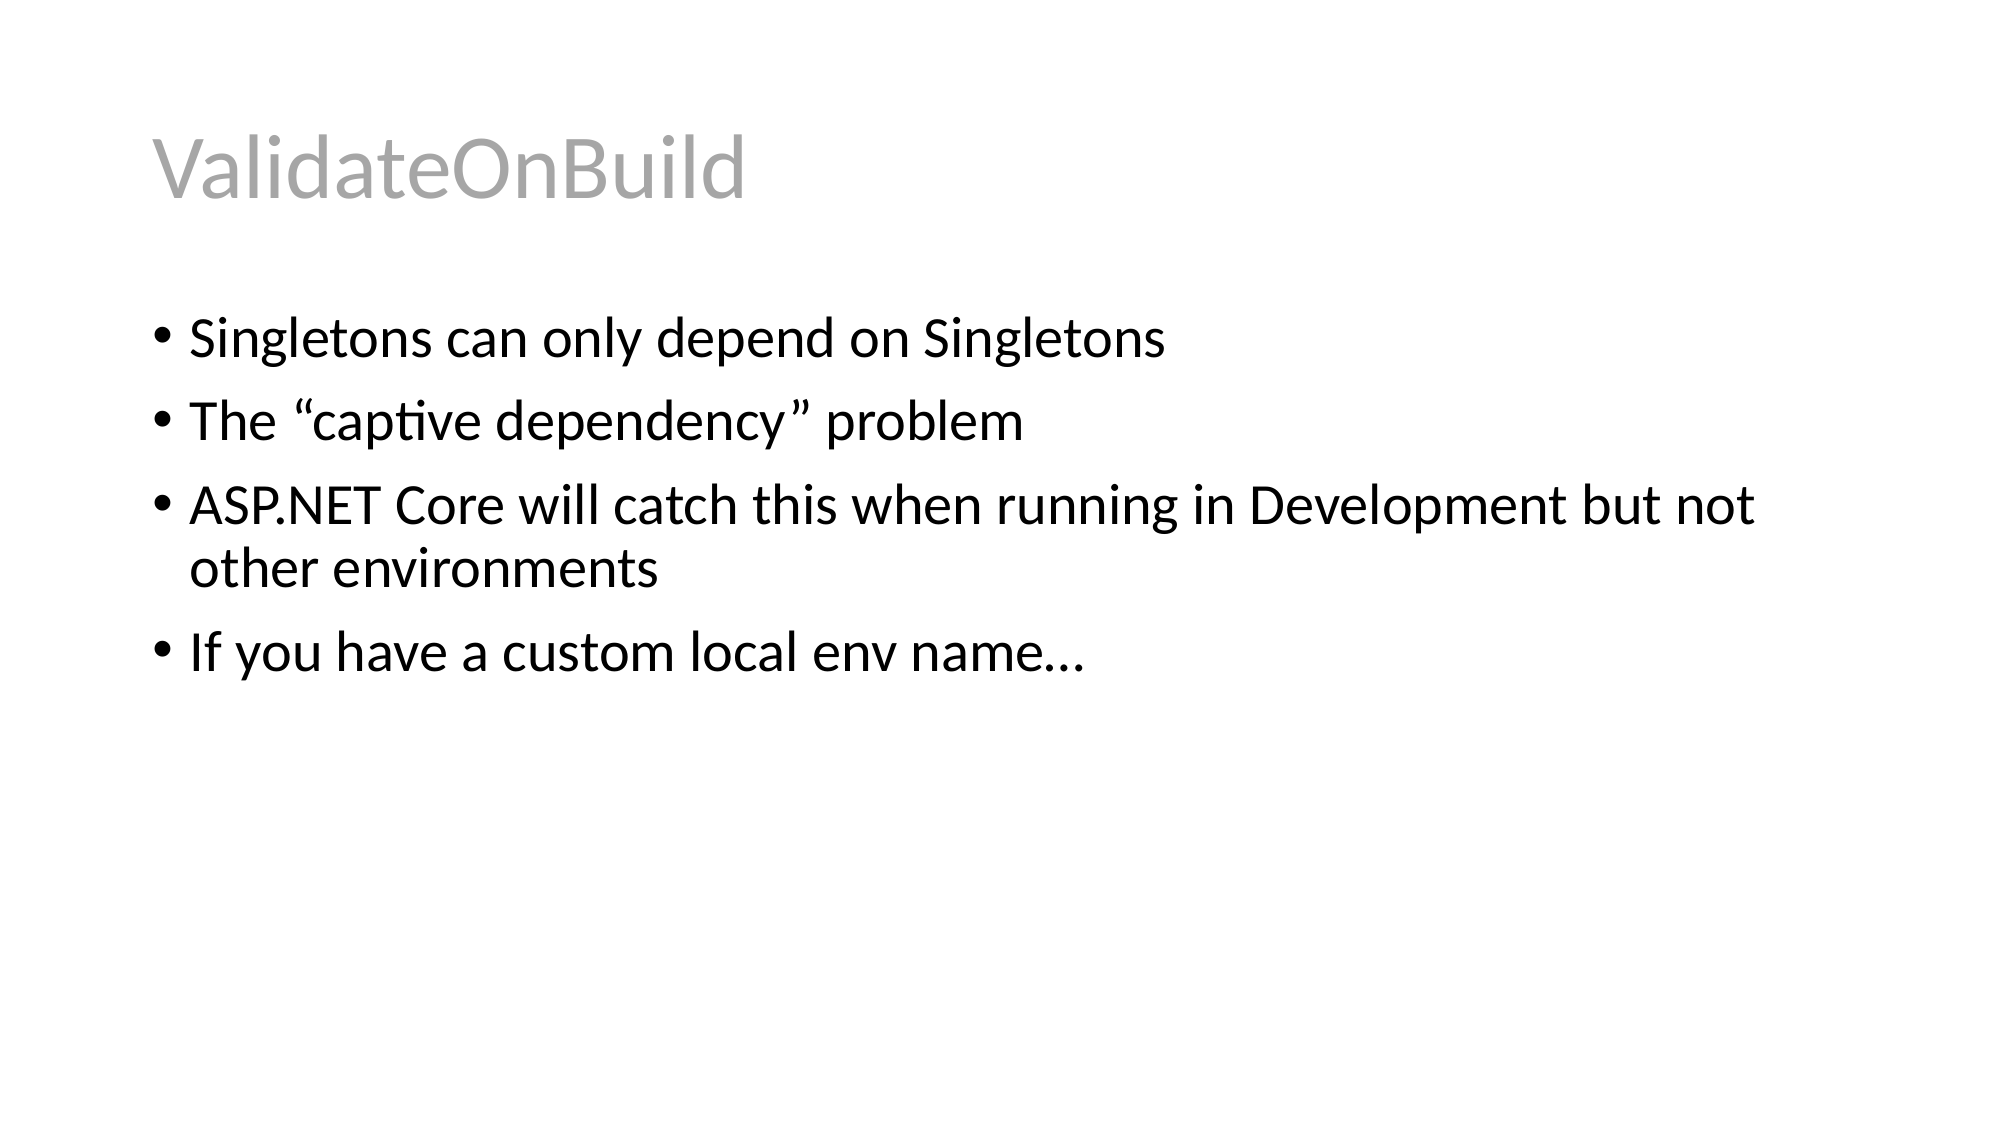

# ValidateOnBuild
Singletons can only depend on Singletons
The “captive dependency” problem
ASP.NET Core will catch this when running in Development but not other environments
If you have a custom local env name…